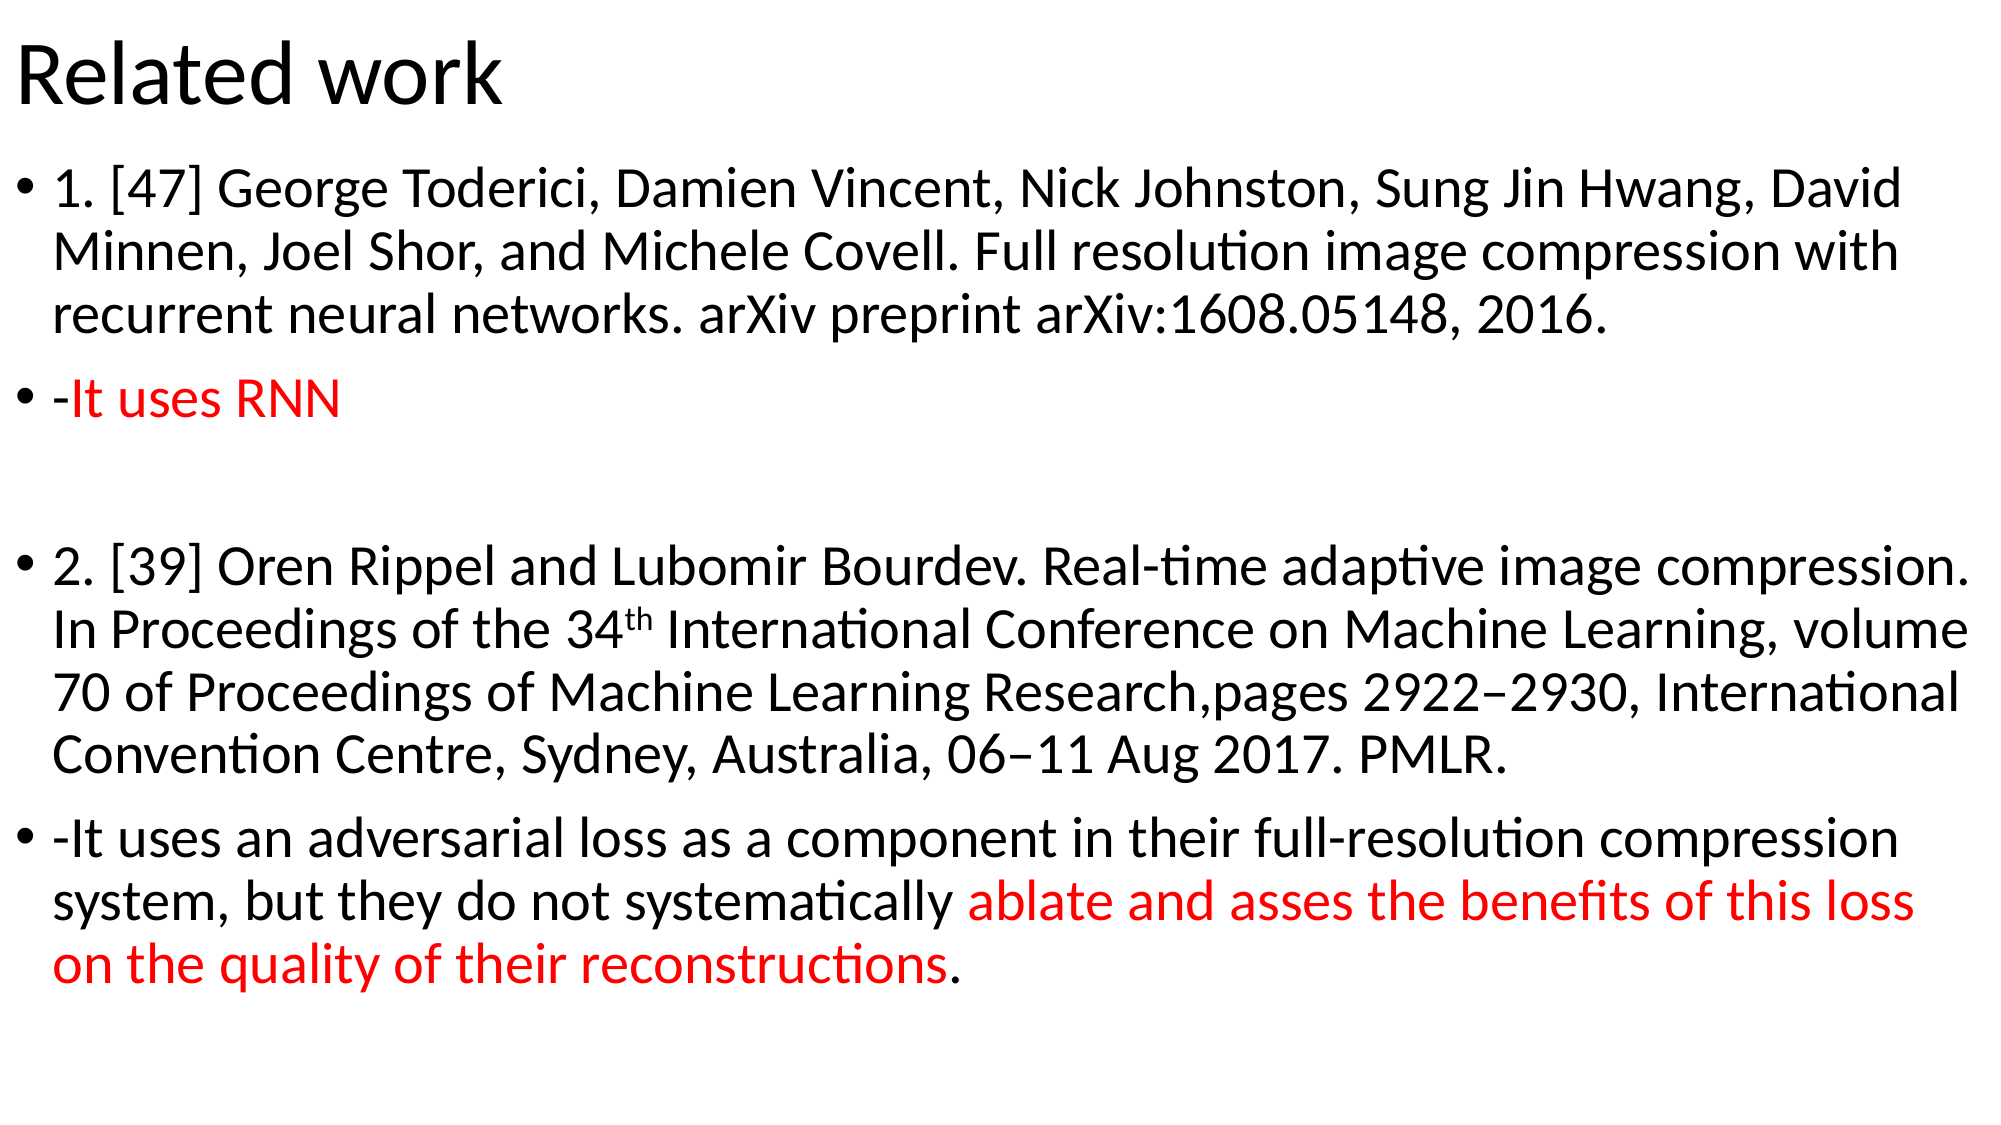

# Related work
1. [47] George Toderici, Damien Vincent, Nick Johnston, Sung Jin Hwang, David Minnen, Joel Shor, and Michele Covell. Full resolution image compression with recurrent neural networks. arXiv preprint arXiv:1608.05148, 2016.
-It uses RNN

2. [39] Oren Rippel and Lubomir Bourdev. Real-time adaptive image compression. In Proceedings of the 34th International Conference on Machine Learning, volume 70 of Proceedings of Machine Learning Research,pages 2922–2930, International Convention Centre, Sydney, Australia, 06–11 Aug 2017. PMLR.
-It uses an adversarial loss as a component in their full-resolution compression system, but they do not systematically ablate and asses the benefits of this loss on the quality of their reconstructions.